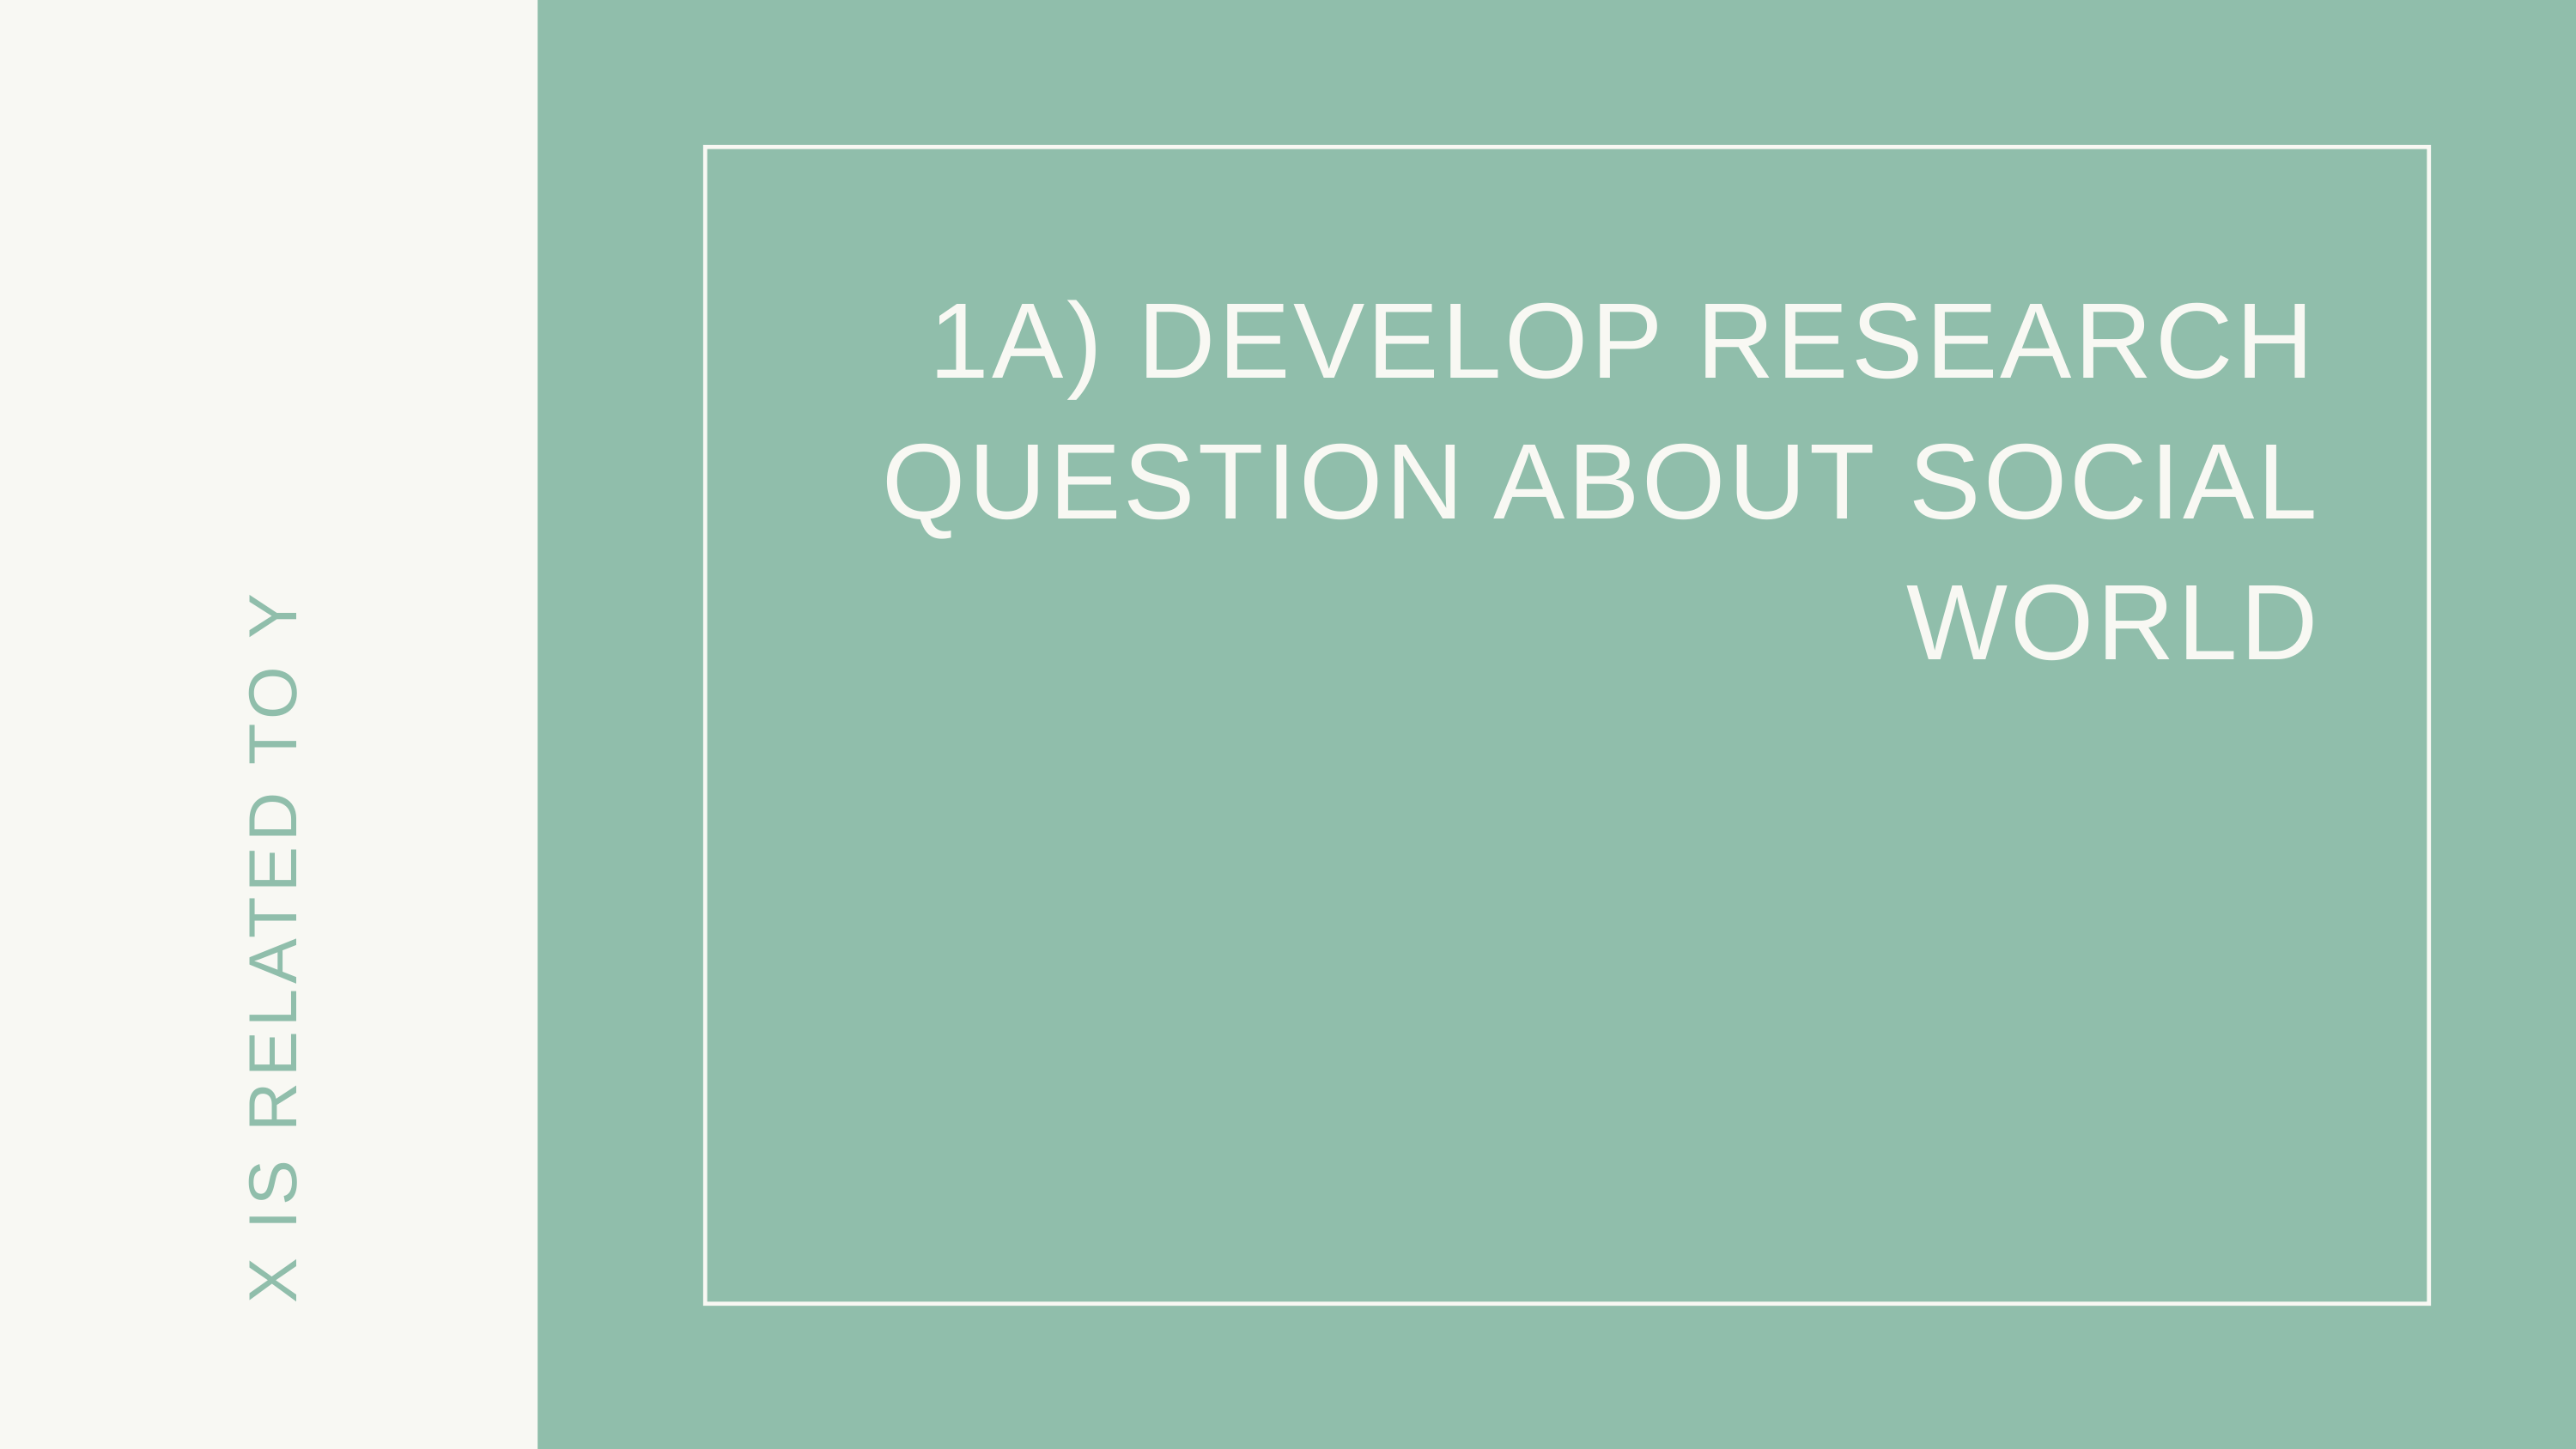

1A) DEVELOP RESEARCH QUESTION ABOUT SOCIAL WORLD
X IS RELATED TO Y